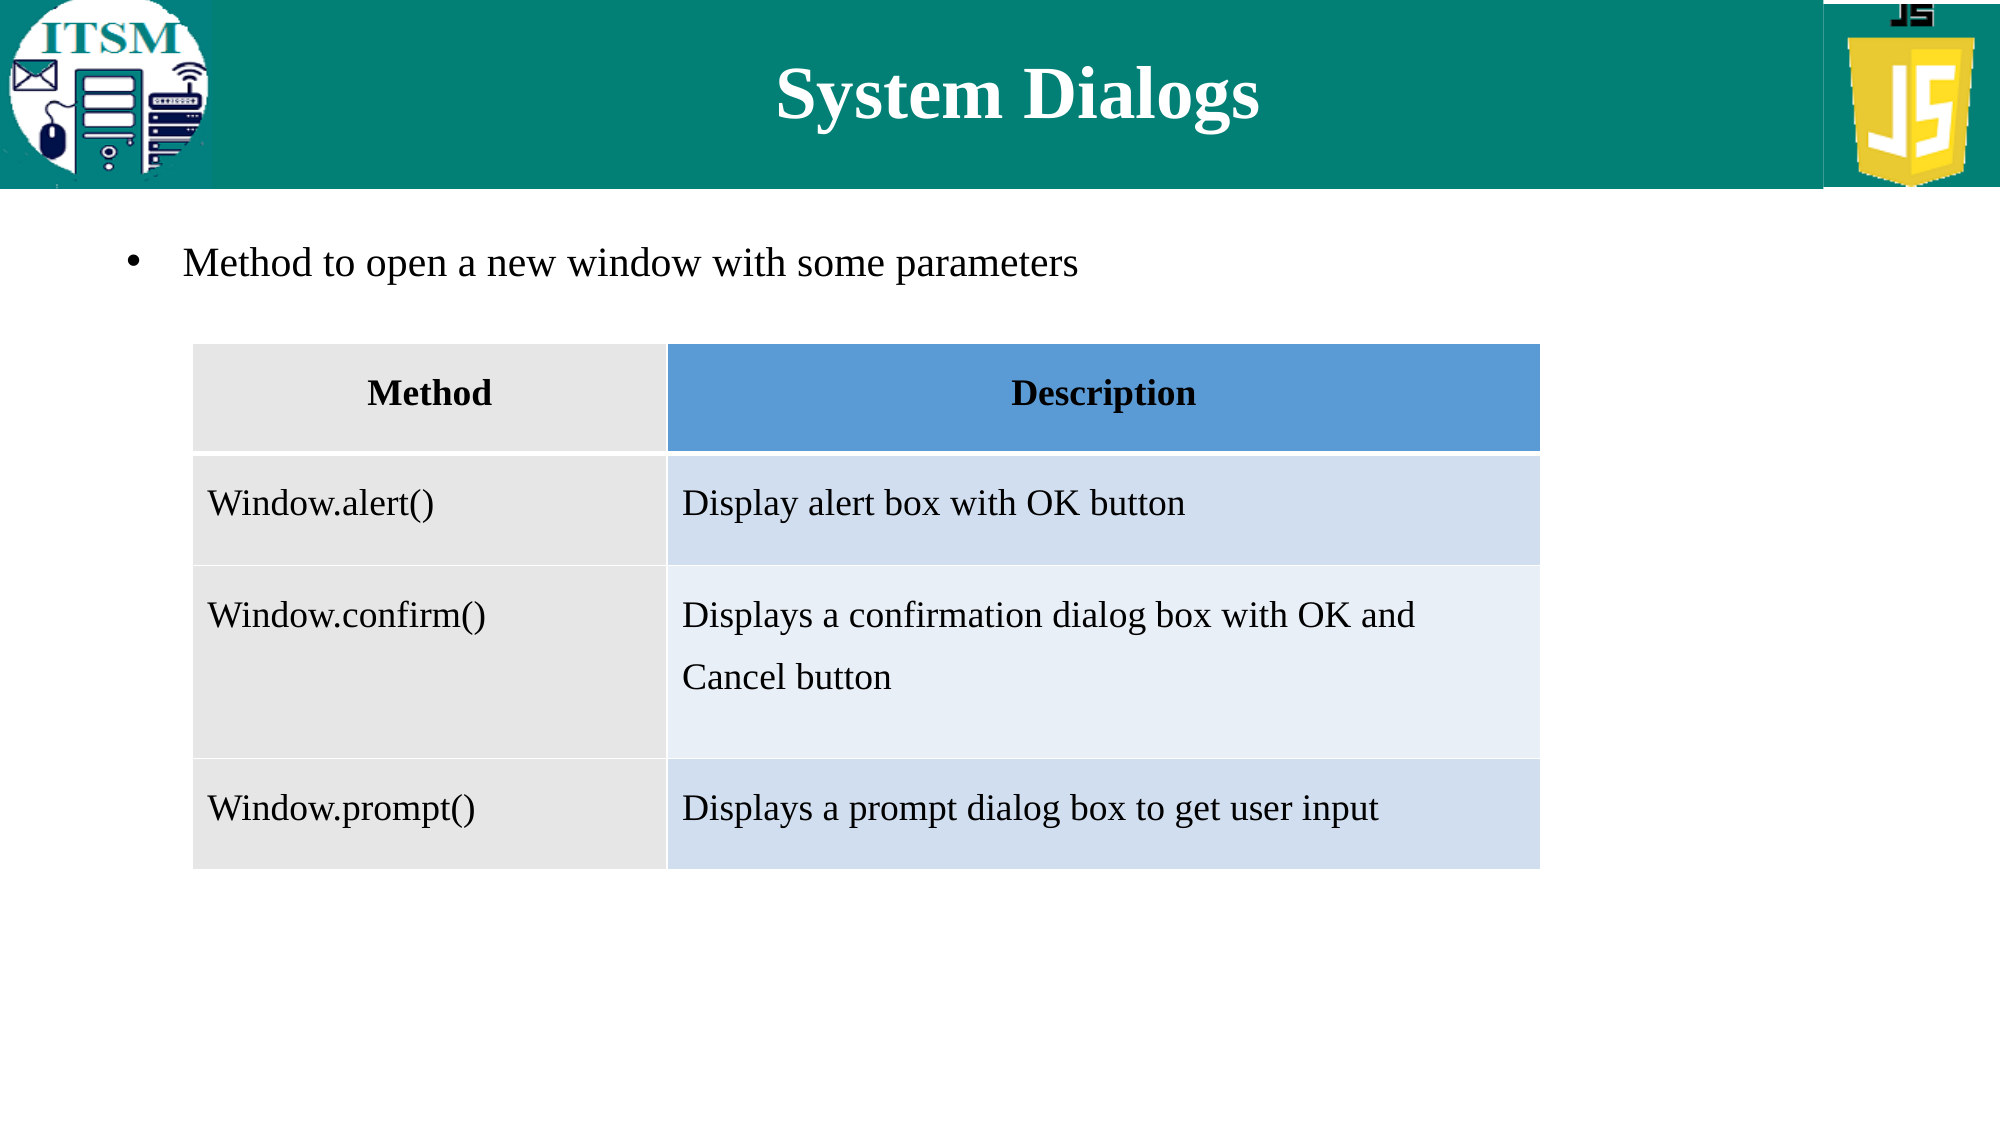

# System Dialogs
Method to open a new window with some parameters

| Method | Description |
| --- | --- |
| Window.alert() | Display alert box with OK button |
| Window.confirm() | Displays a confirmation dialog box with OK and Cancel button |
| Window.prompt() | Displays a prompt dialog box to get user input |